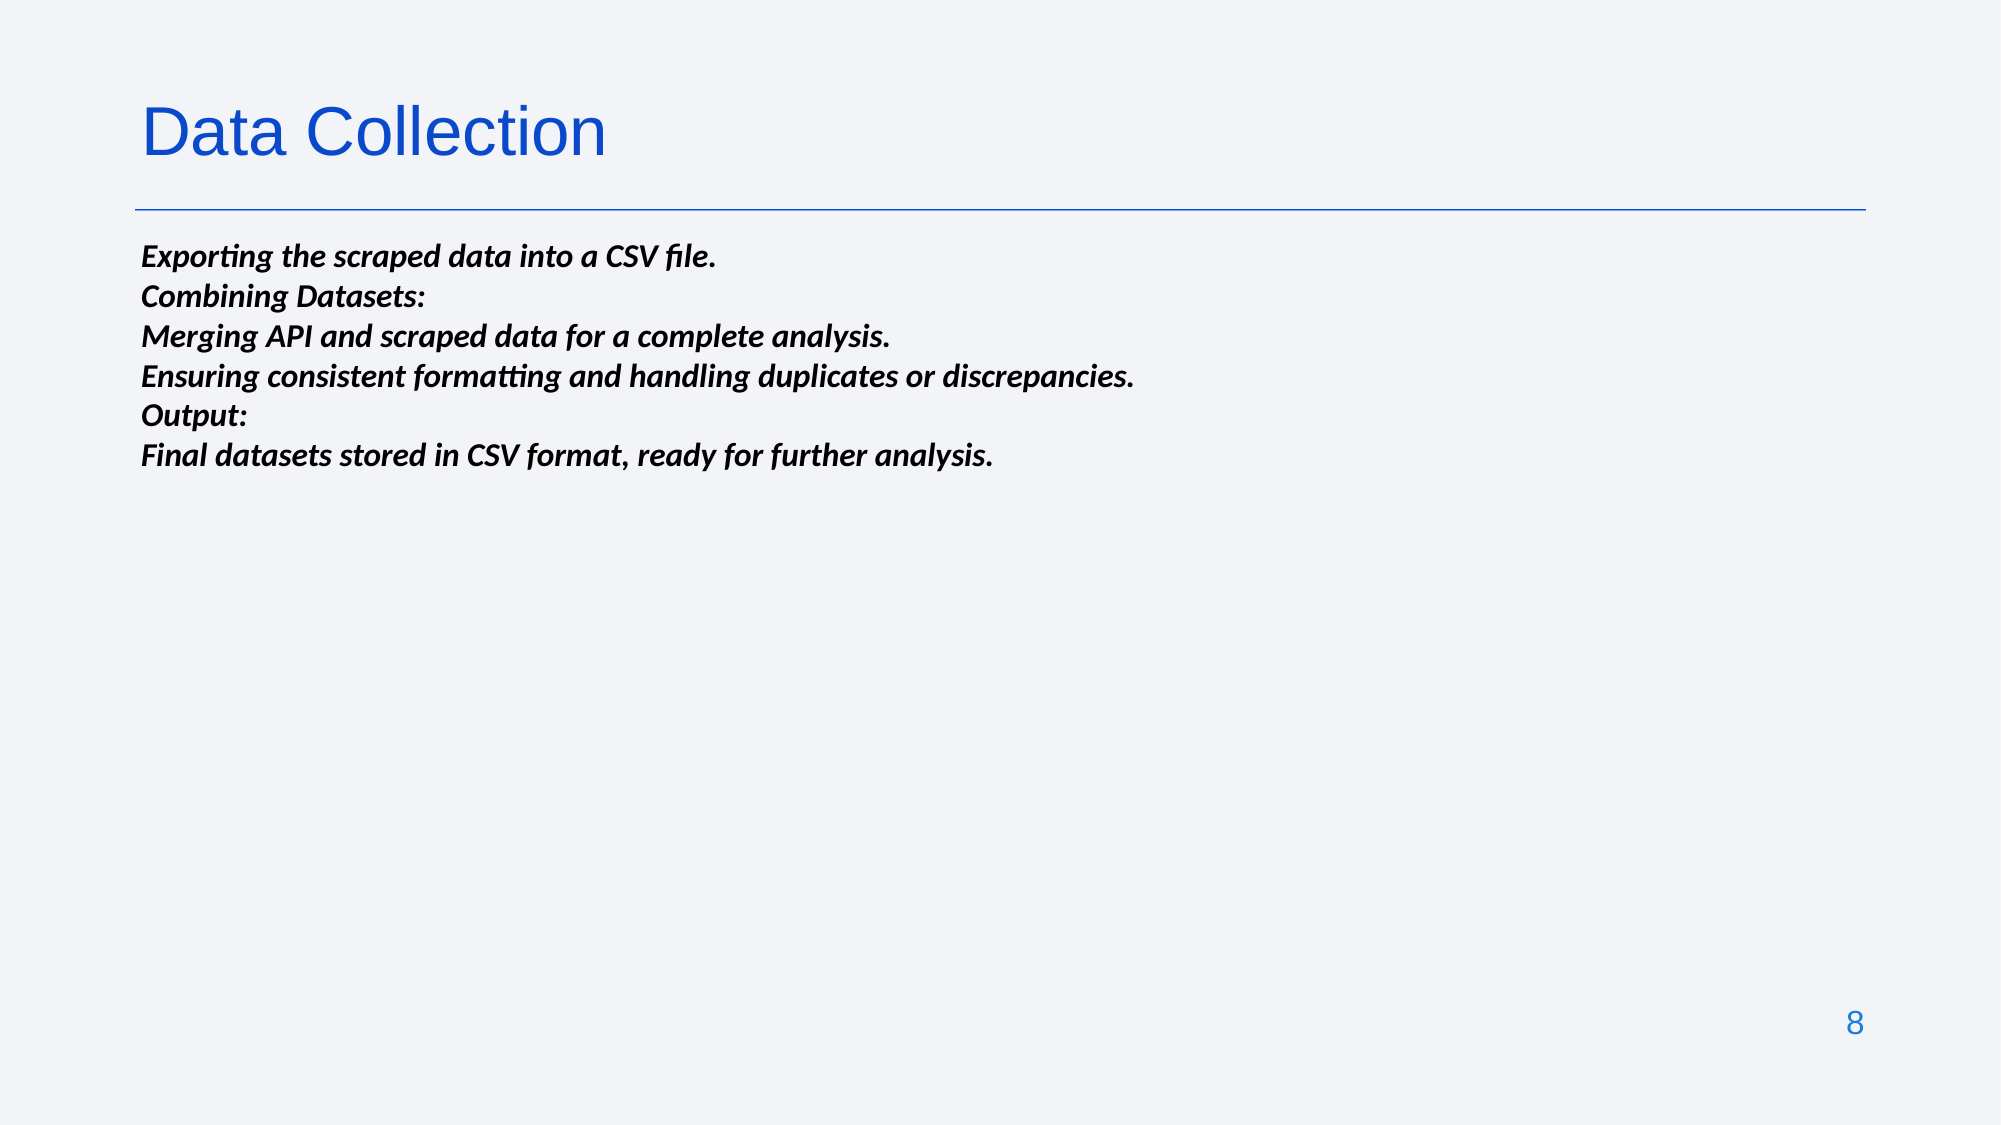

Data Collection
Exporting the scraped data into a CSV file.
Combining Datasets:
Merging API and scraped data for a complete analysis.
Ensuring consistent formatting and handling duplicates or discrepancies.
Output:
Final datasets stored in CSV format, ready for further analysis.
8